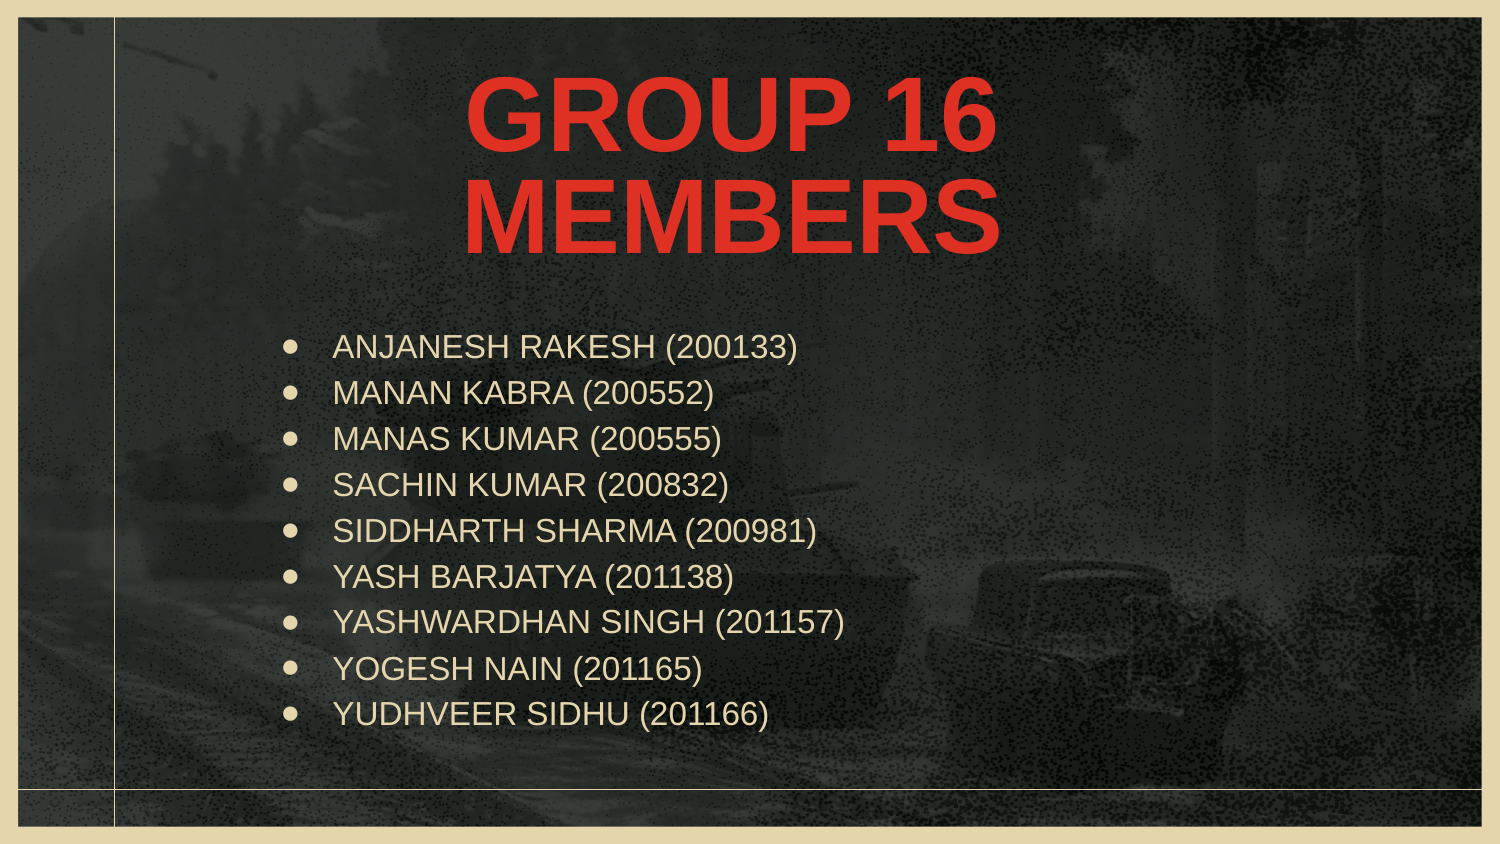

# GROUP 16 MEMBERS
ANJANESH RAKESH (200133)
MANAN KABRA (200552)
MANAS KUMAR (200555)
SACHIN KUMAR (200832)
SIDDHARTH SHARMA (200981)
YASH BARJATYA (201138)
YASHWARDHAN SINGH (201157)
YOGESH NAIN (201165)
YUDHVEER SIDHU (201166)